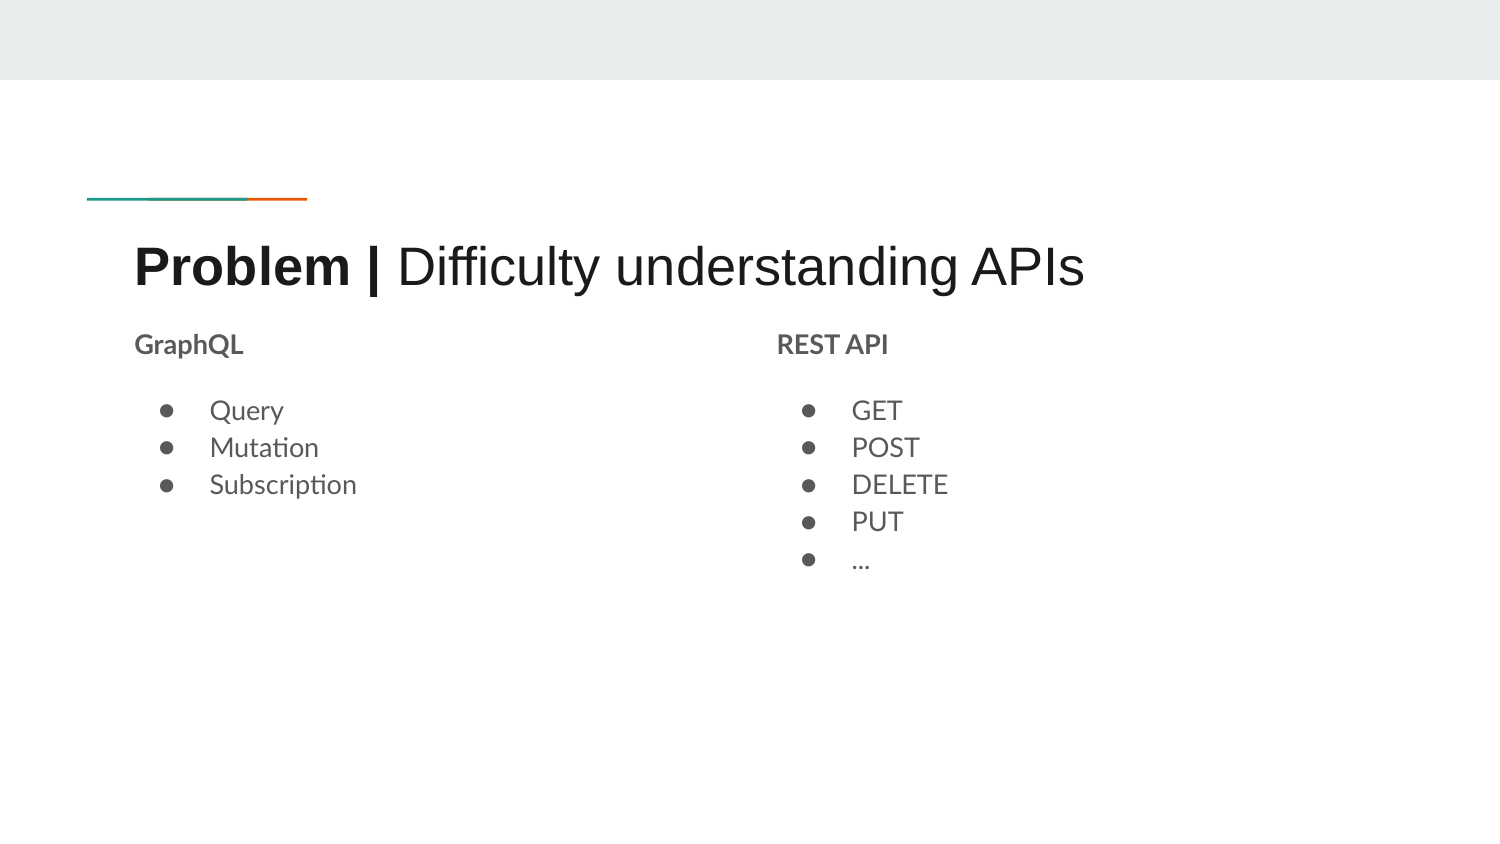

# Problem | Difficulty understanding APIs
GraphQL
REST API
Query
Mutation
Subscription
GET
POST
DELETE
PUT
...